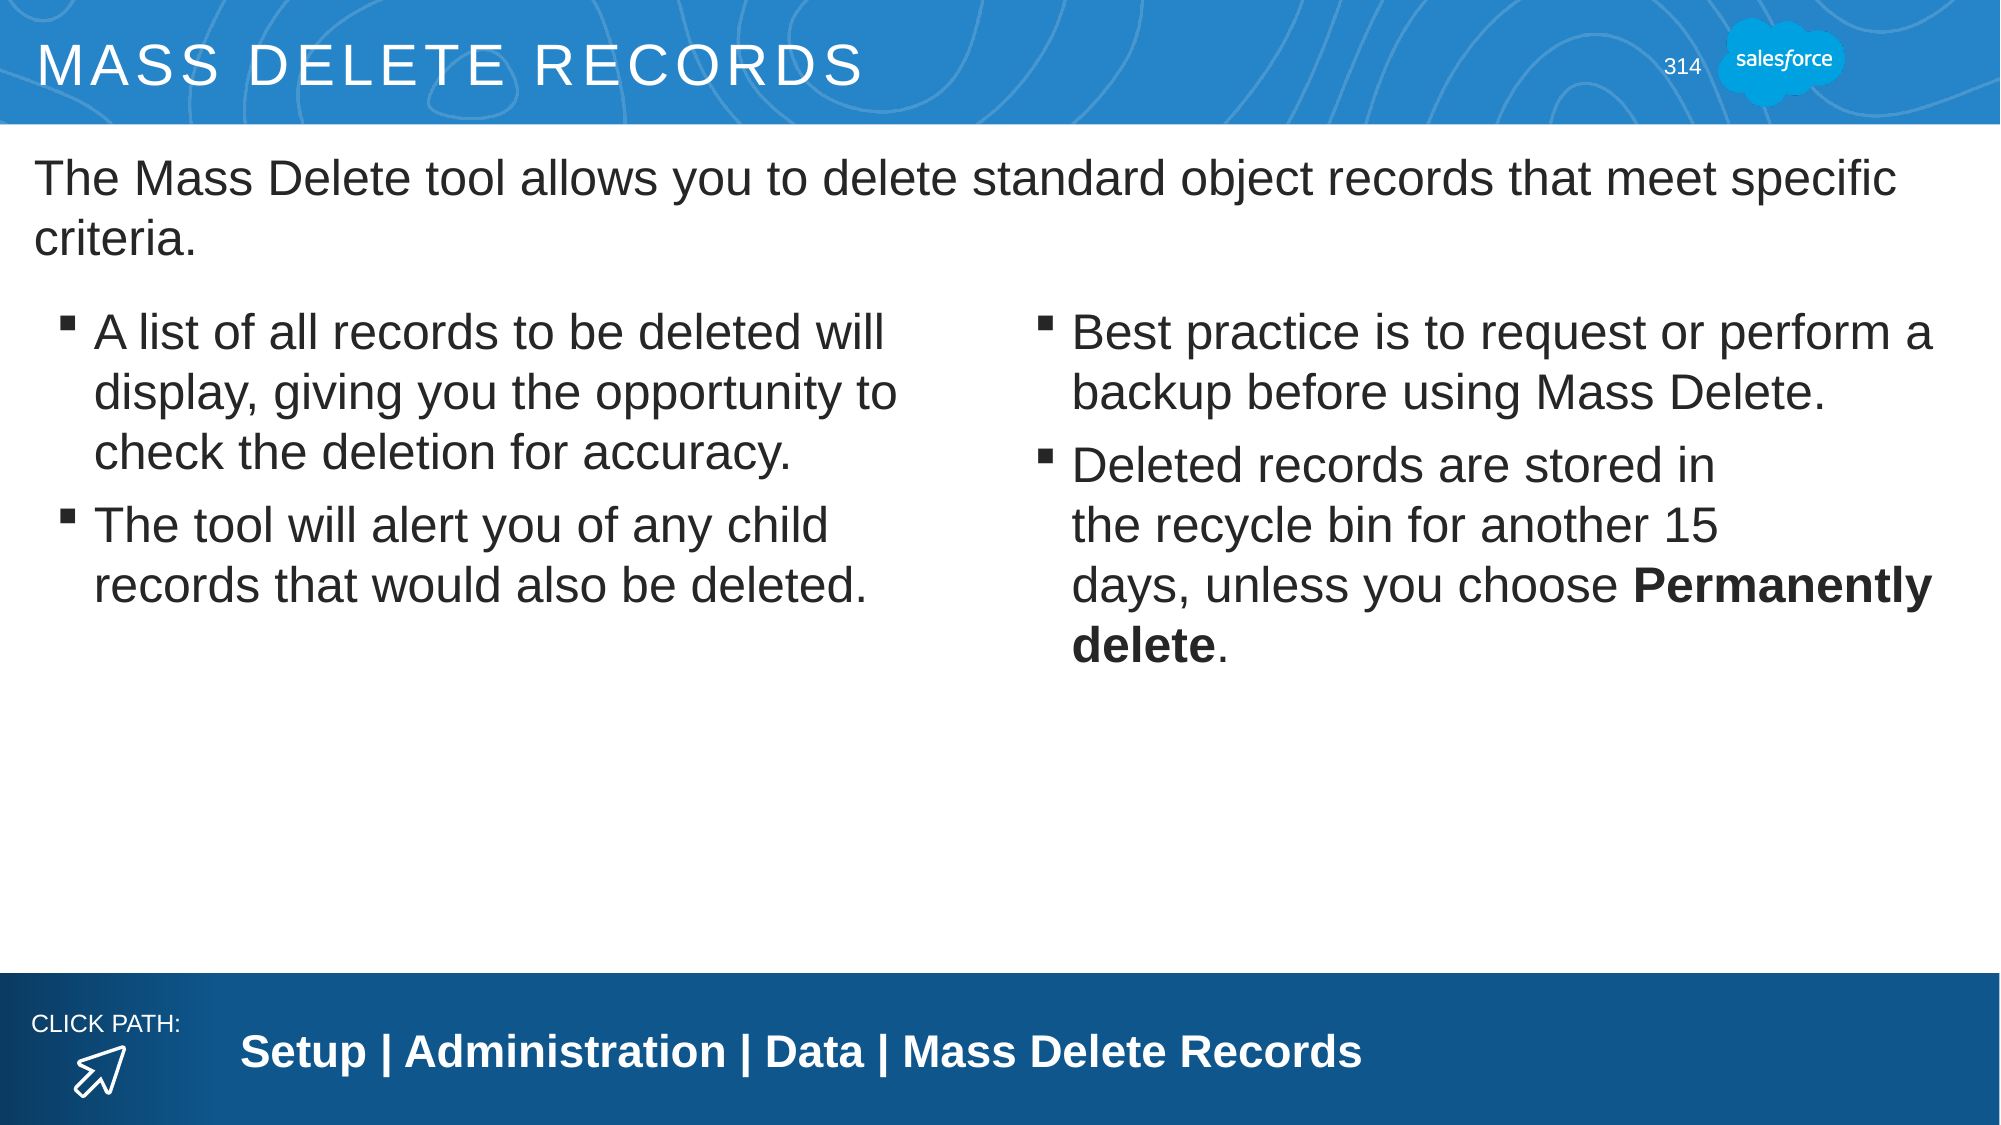

# Mass Delete Records
314
The Mass Delete tool allows you to delete standard object records that meet specific criteria.
A list of all records to be deleted will display, giving you the opportunity to check the deletion for accuracy.
The tool will alert you of any child records that would also be deleted.

Best practice is to request or perform a backup before using Mass Delete.
Deleted records are stored in
the recycle bin for another 15
days, unless you choose Permanently delete.
Setup | Administration | Data | Mass Delete Records
CLICK PATH: